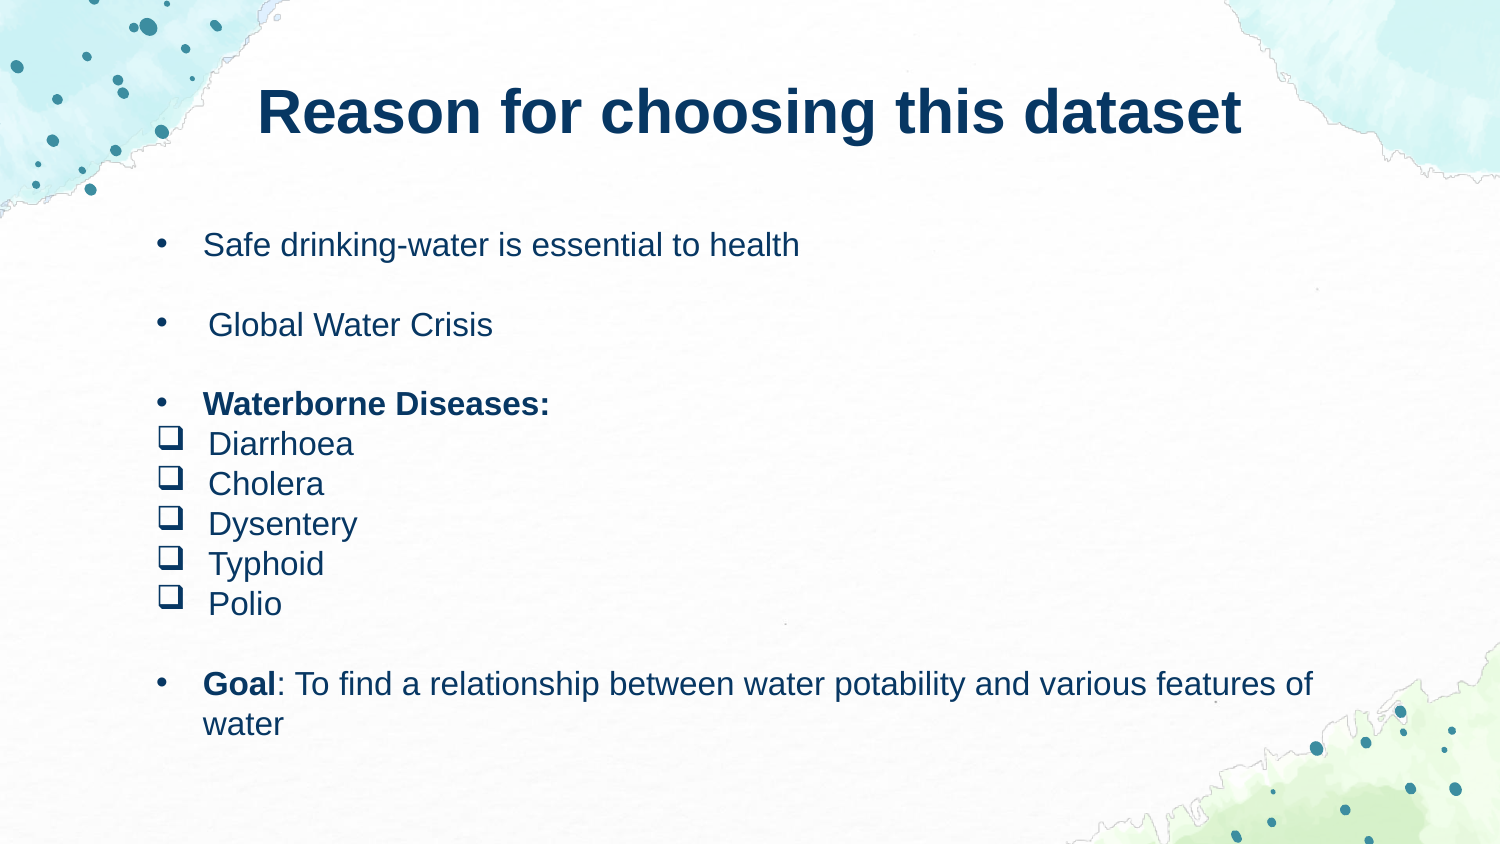

Reason for choosing this dataset

Safe drinking-water is essential to health

Global Water Crisis

Waterborne Diseases:
Diarrhoea
Cholera
Dysentery
Typhoid
Polio

Goal: To find a relationship between water potability and various features of water